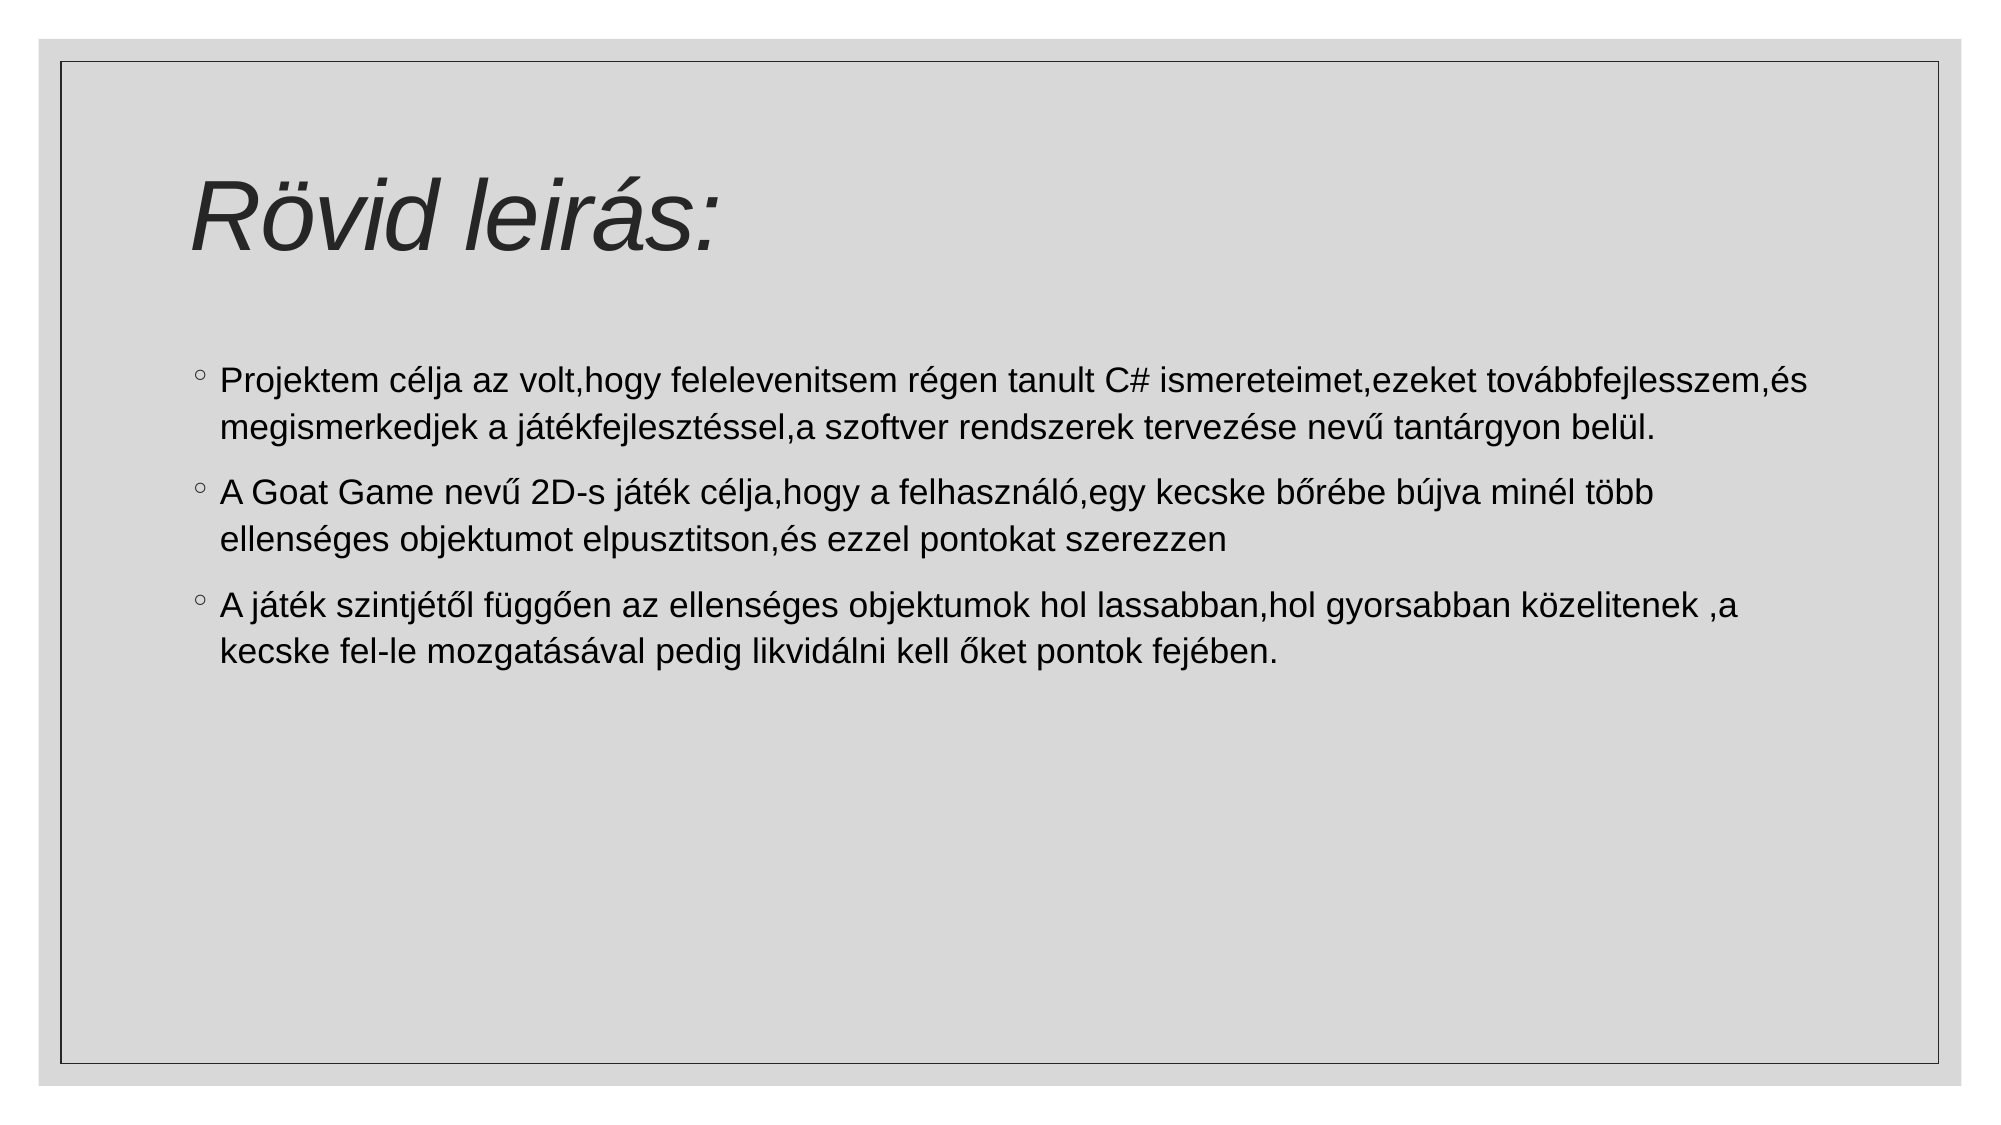

# Rövid leirás:
Projektem célja az volt,hogy felelevenitsem régen tanult C# ismereteimet,ezeket továbbfejlesszem,és megismerkedjek a játékfejlesztéssel,a szoftver rendszerek tervezése nevű tantárgyon belül.
A Goat Game nevű 2D-s játék célja,hogy a felhasználó,egy kecske bőrébe bújva minél több ellenséges objektumot elpusztitson,és ezzel pontokat szerezzen
A játék szintjétől függően az ellenséges objektumok hol lassabban,hol gyorsabban közelitenek ,a kecske fel-le mozgatásával pedig likvidálni kell őket pontok fejében.